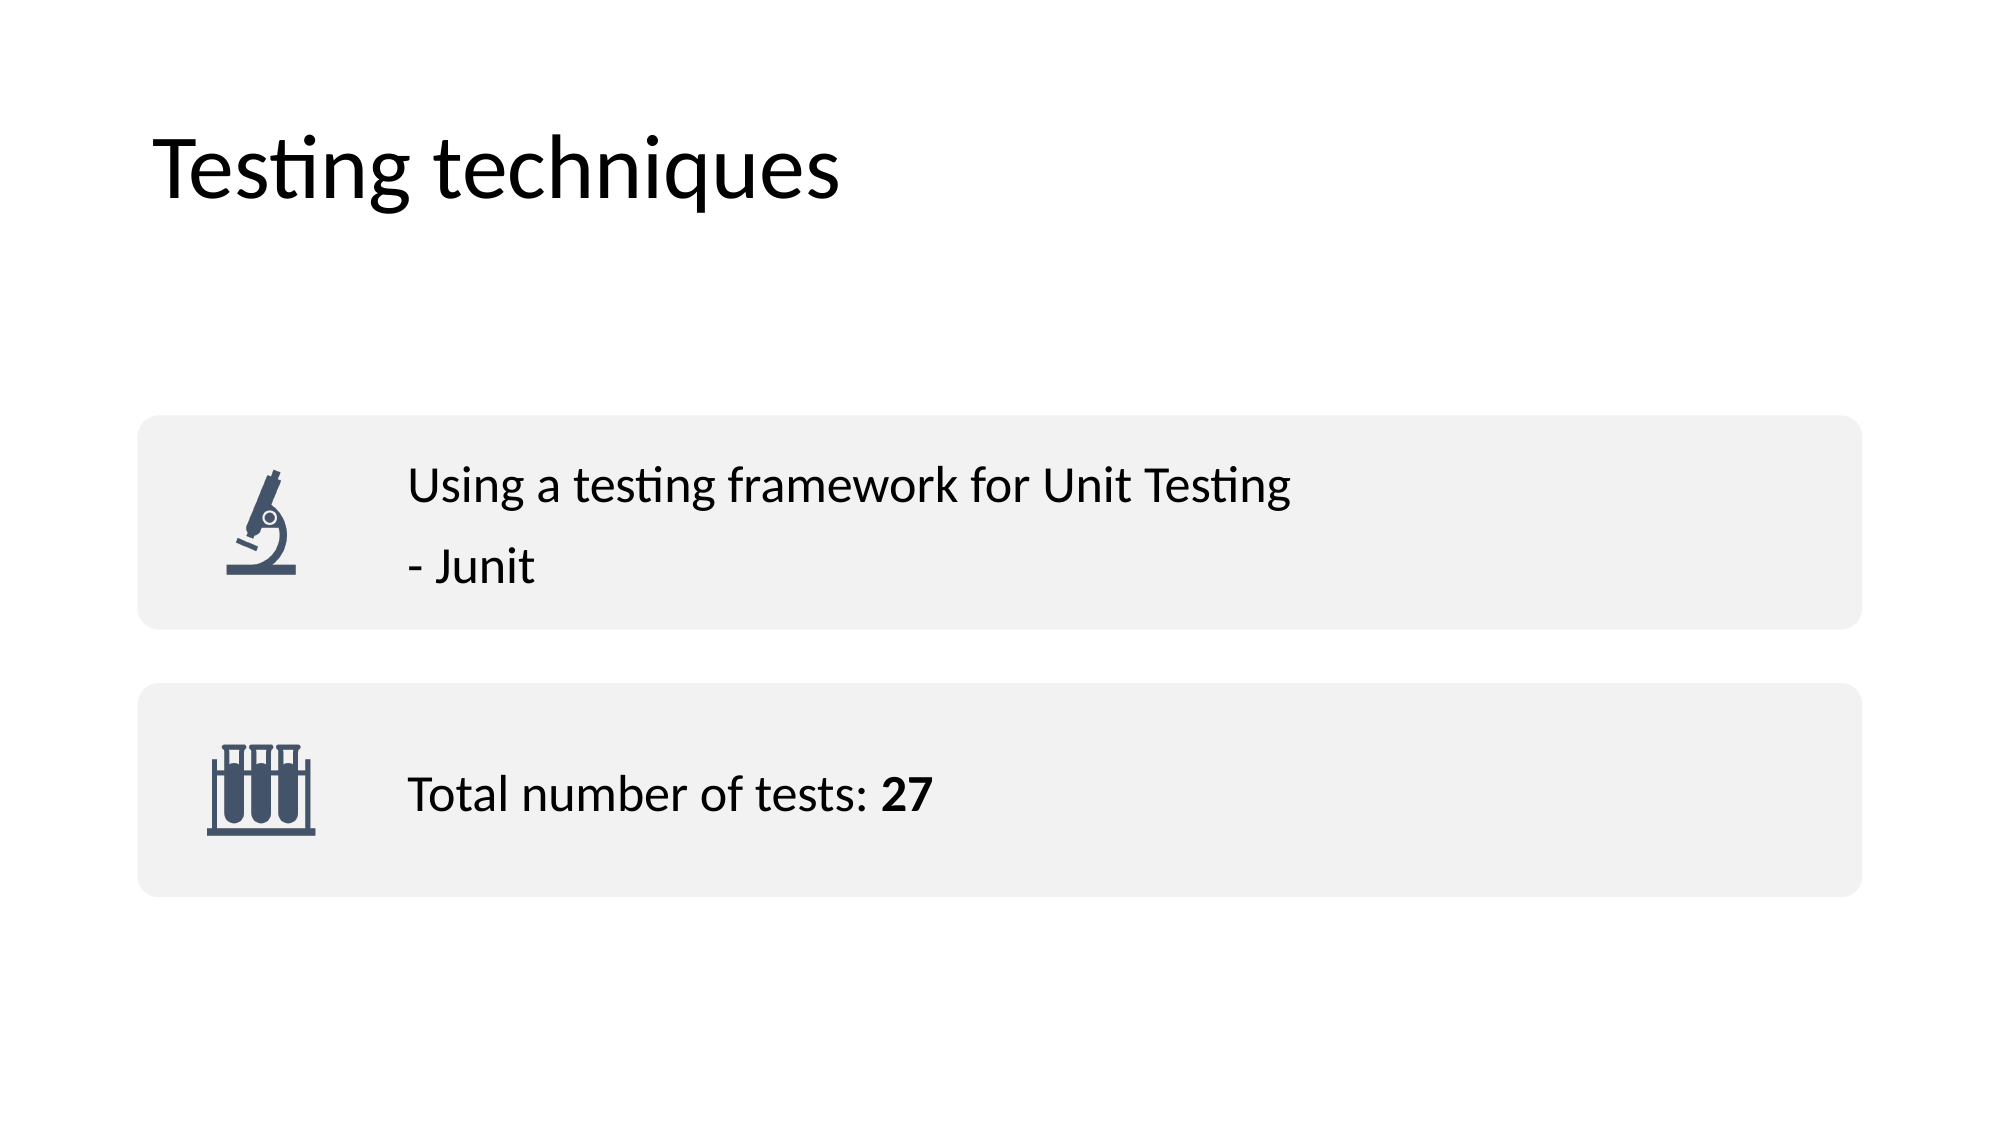

# Testing techniques
Using a testing framework for Unit Testing
- Junit
Total number of tests: 27